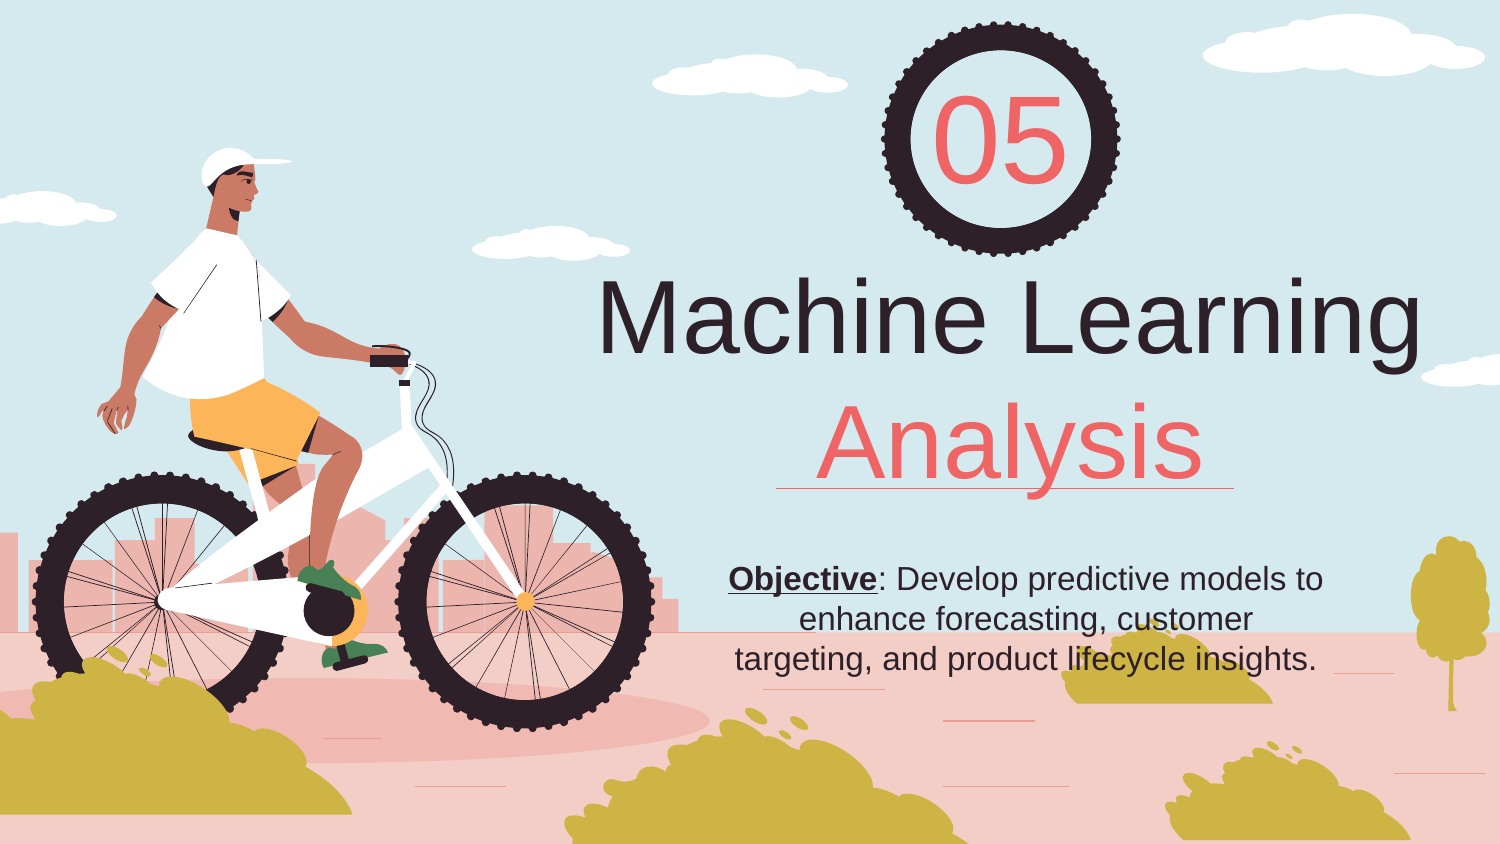

05

Machine Learning Analysis
Objective: Develop predictive models to enhance forecasting, customer targeting, and product lifecycle insights.